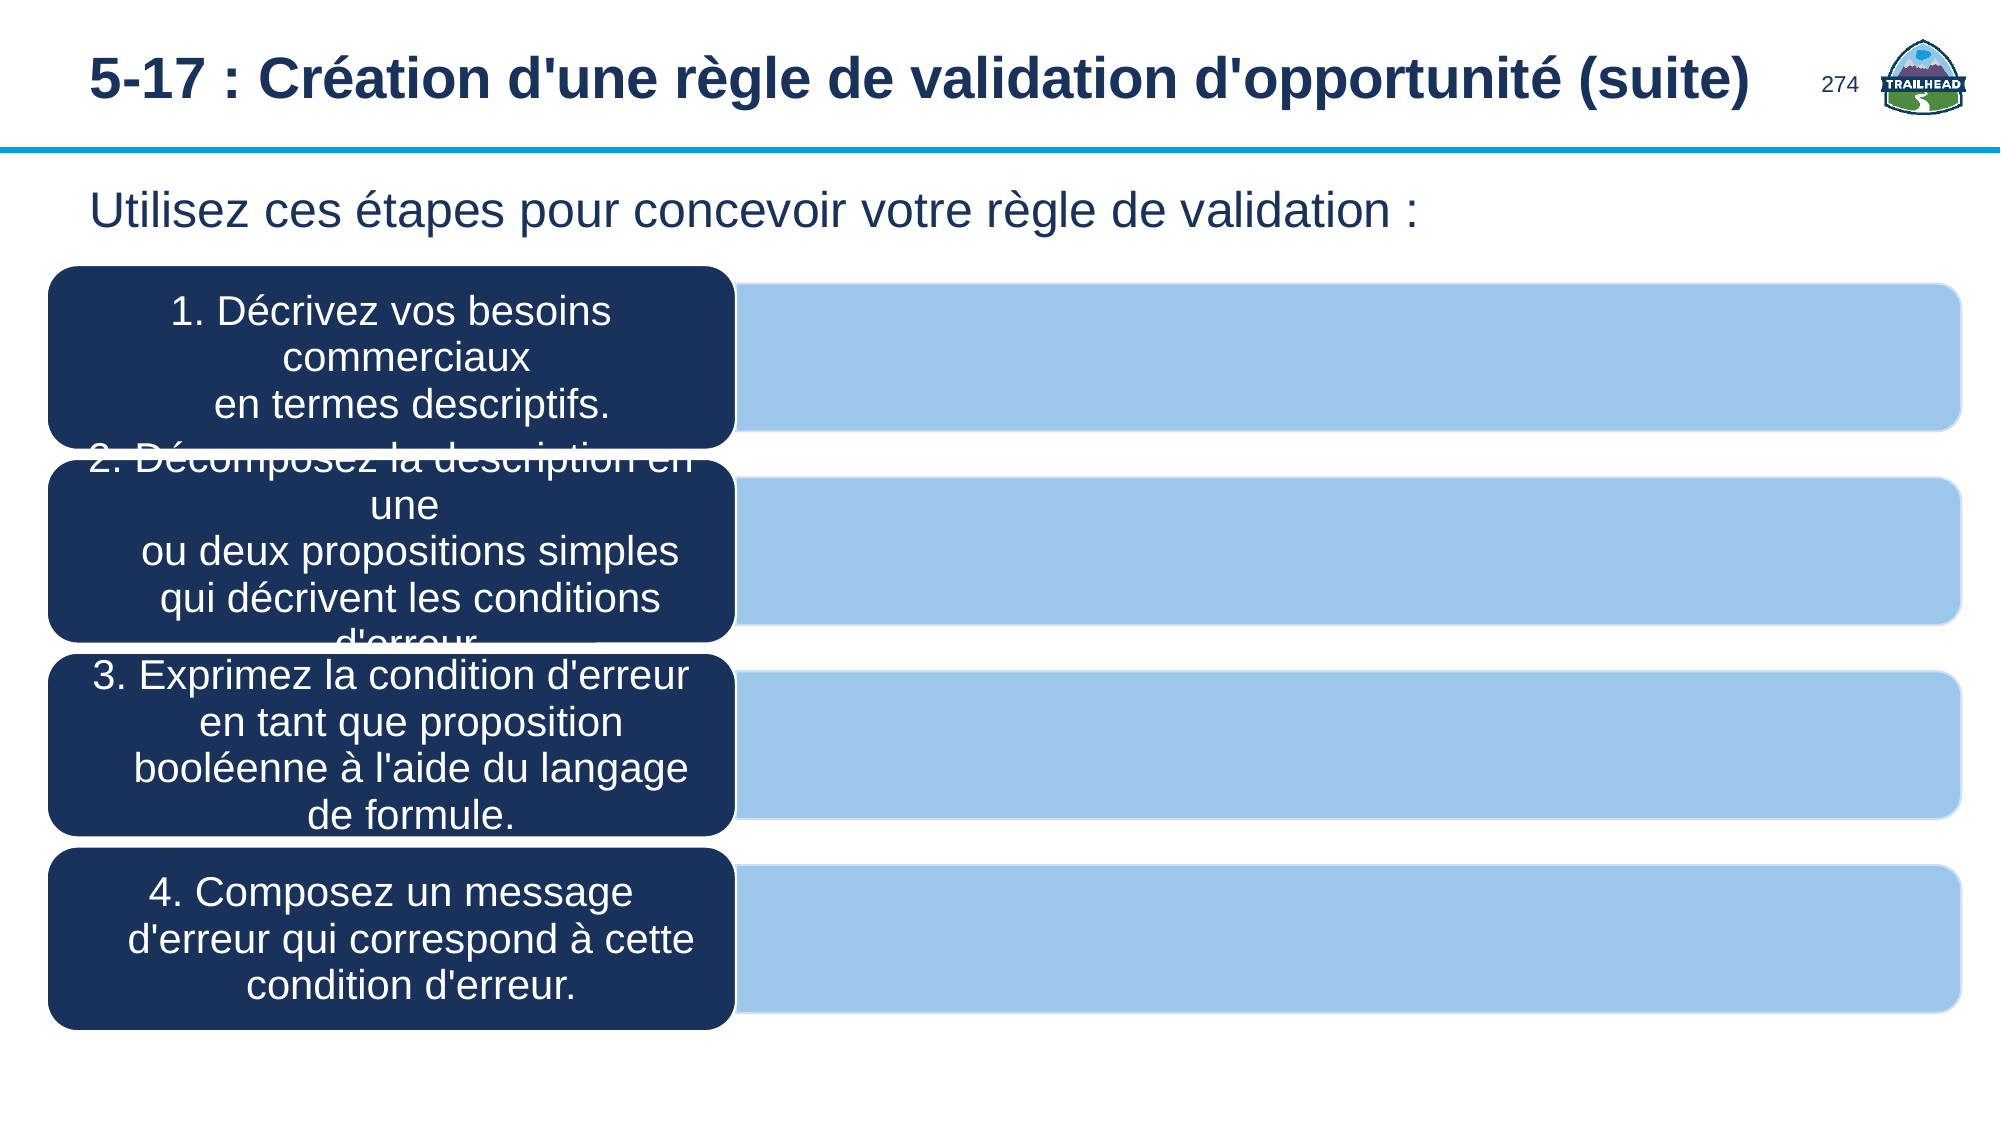

5-17 : Création d'une règle de validation d'opportunité (suite)
274
Utilisez ces étapes pour concevoir votre règle de validation :

1. Décrivez vos besoins commerciaux
en termes descriptifs.
2. Décomposez la description en une
ou deux propositions simples qui décrivent les conditions d'erreur.
3. Exprimez la condition d'erreur en tant que proposition booléenne à l'aide du langage de formule.
4. Composez un message d'erreur qui correspond à cette condition d'erreur.